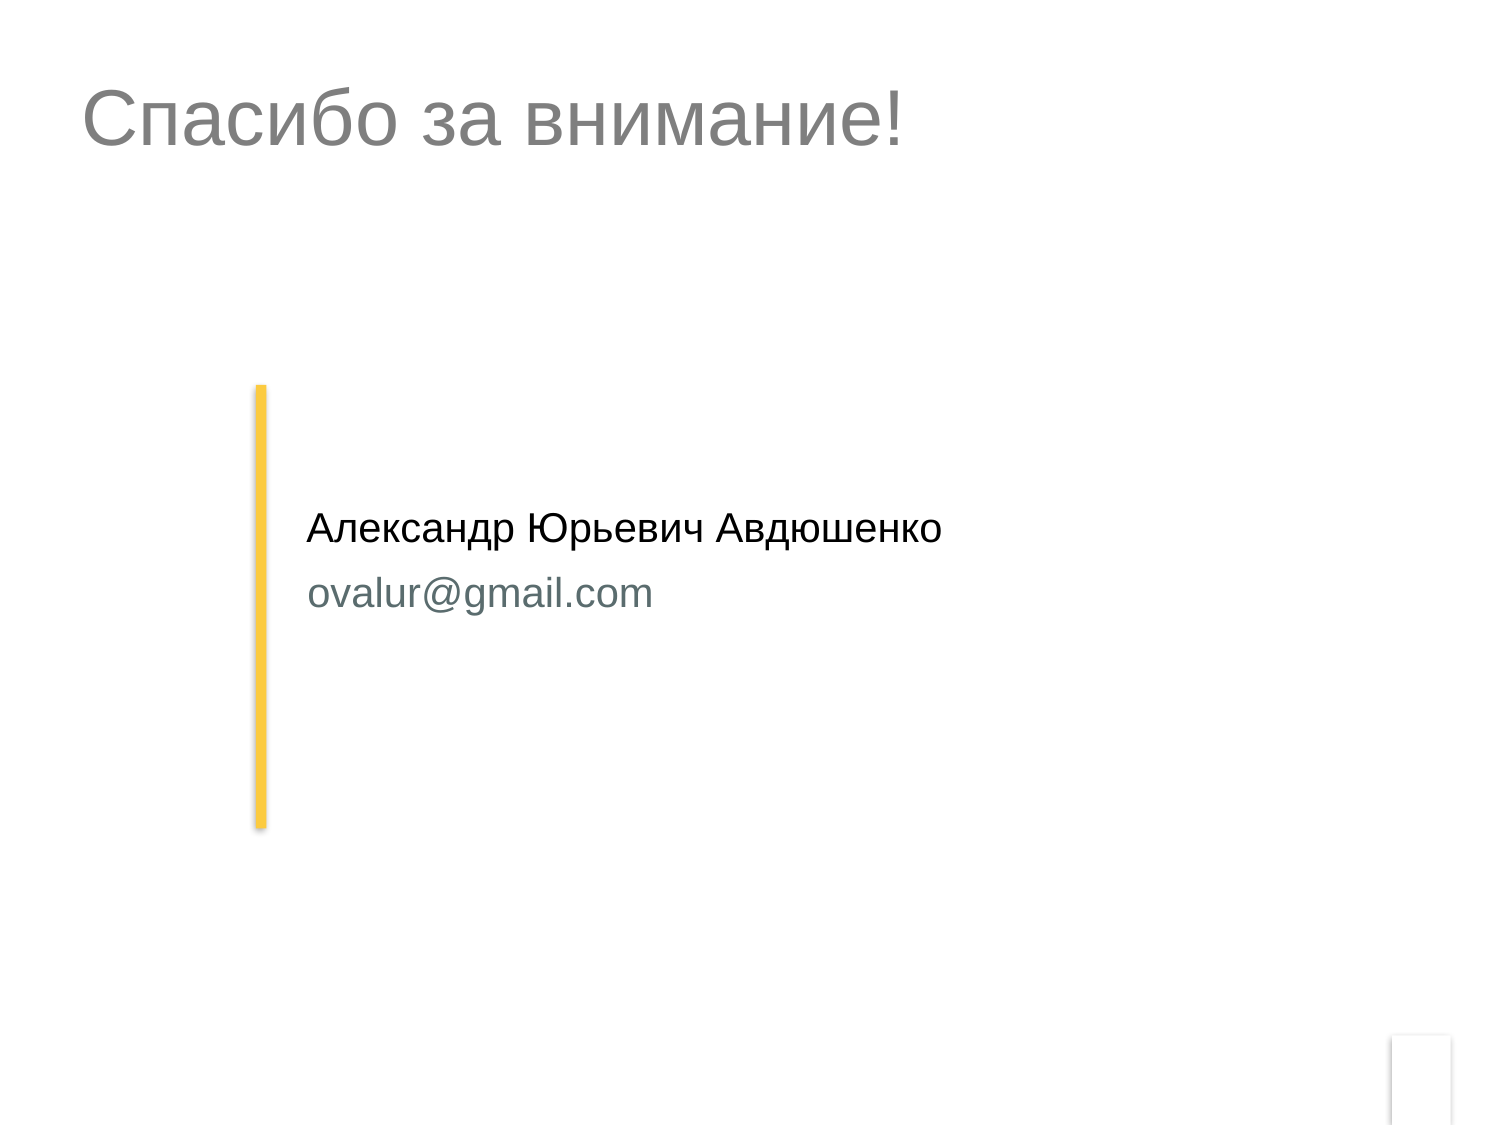

Спасибо за внимание!
Александр Юрьевич Авдюшенко
ovalur@gmail.com